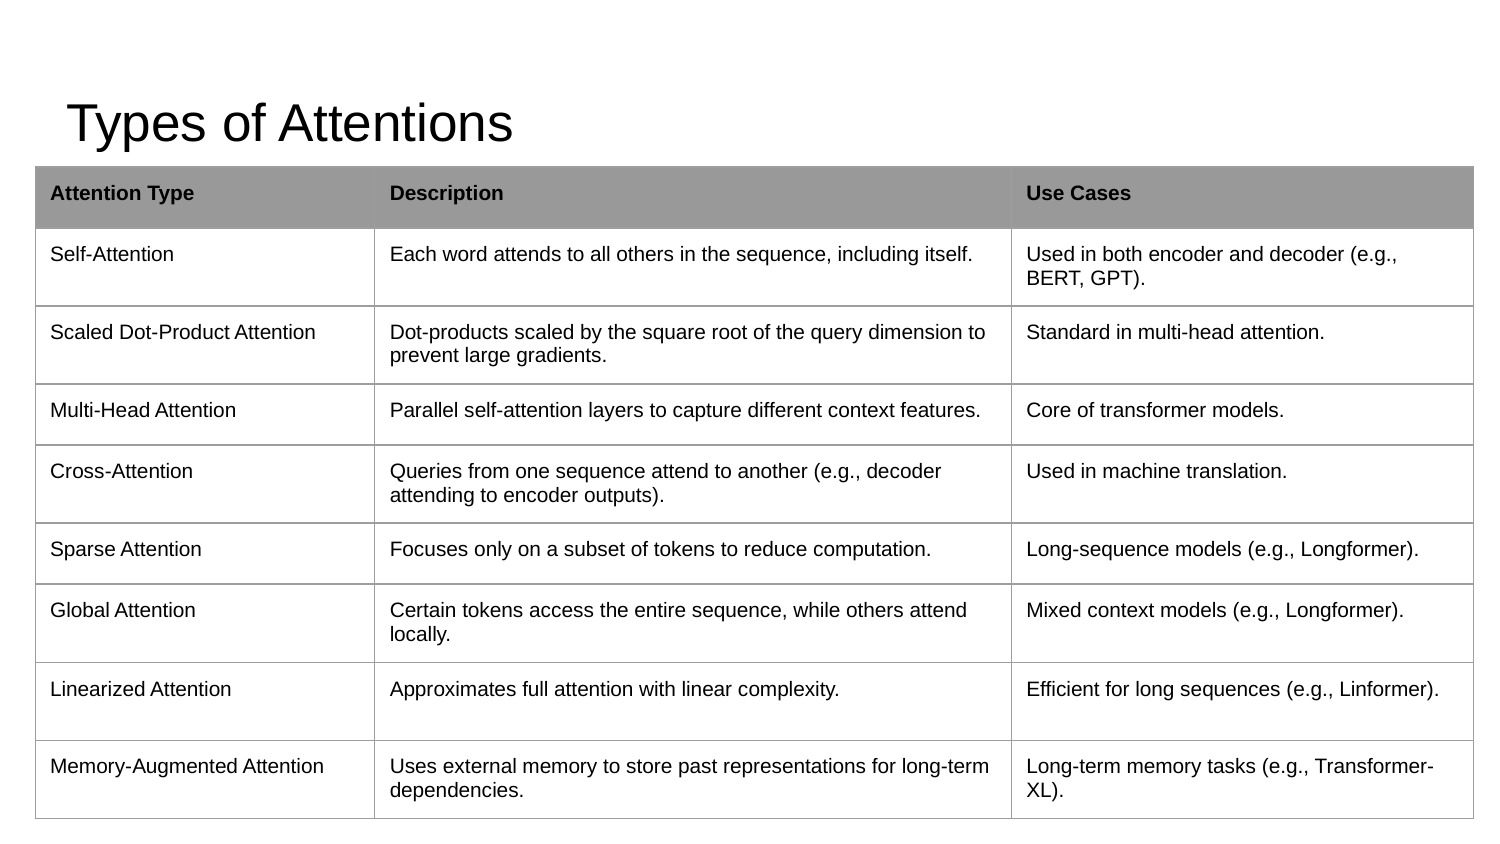

# Types of Attentions
| Attention Type | Description | Use Cases |
| --- | --- | --- |
| Self-Attention | Each word attends to all others in the sequence, including itself. | Used in both encoder and decoder (e.g., BERT, GPT). |
| Scaled Dot-Product Attention | Dot-products scaled by the square root of the query dimension to prevent large gradients. | Standard in multi-head attention. |
| Multi-Head Attention | Parallel self-attention layers to capture different context features. | Core of transformer models. |
| Cross-Attention | Queries from one sequence attend to another (e.g., decoder attending to encoder outputs). | Used in machine translation. |
| Sparse Attention | Focuses only on a subset of tokens to reduce computation. | Long-sequence models (e.g., Longformer). |
| Global Attention | Certain tokens access the entire sequence, while others attend locally. | Mixed context models (e.g., Longformer). |
| Linearized Attention | Approximates full attention with linear complexity. | Efficient for long sequences (e.g., Linformer). |
| Memory-Augmented Attention | Uses external memory to store past representations for long-term dependencies. | Long-term memory tasks (e.g., Transformer-XL). |